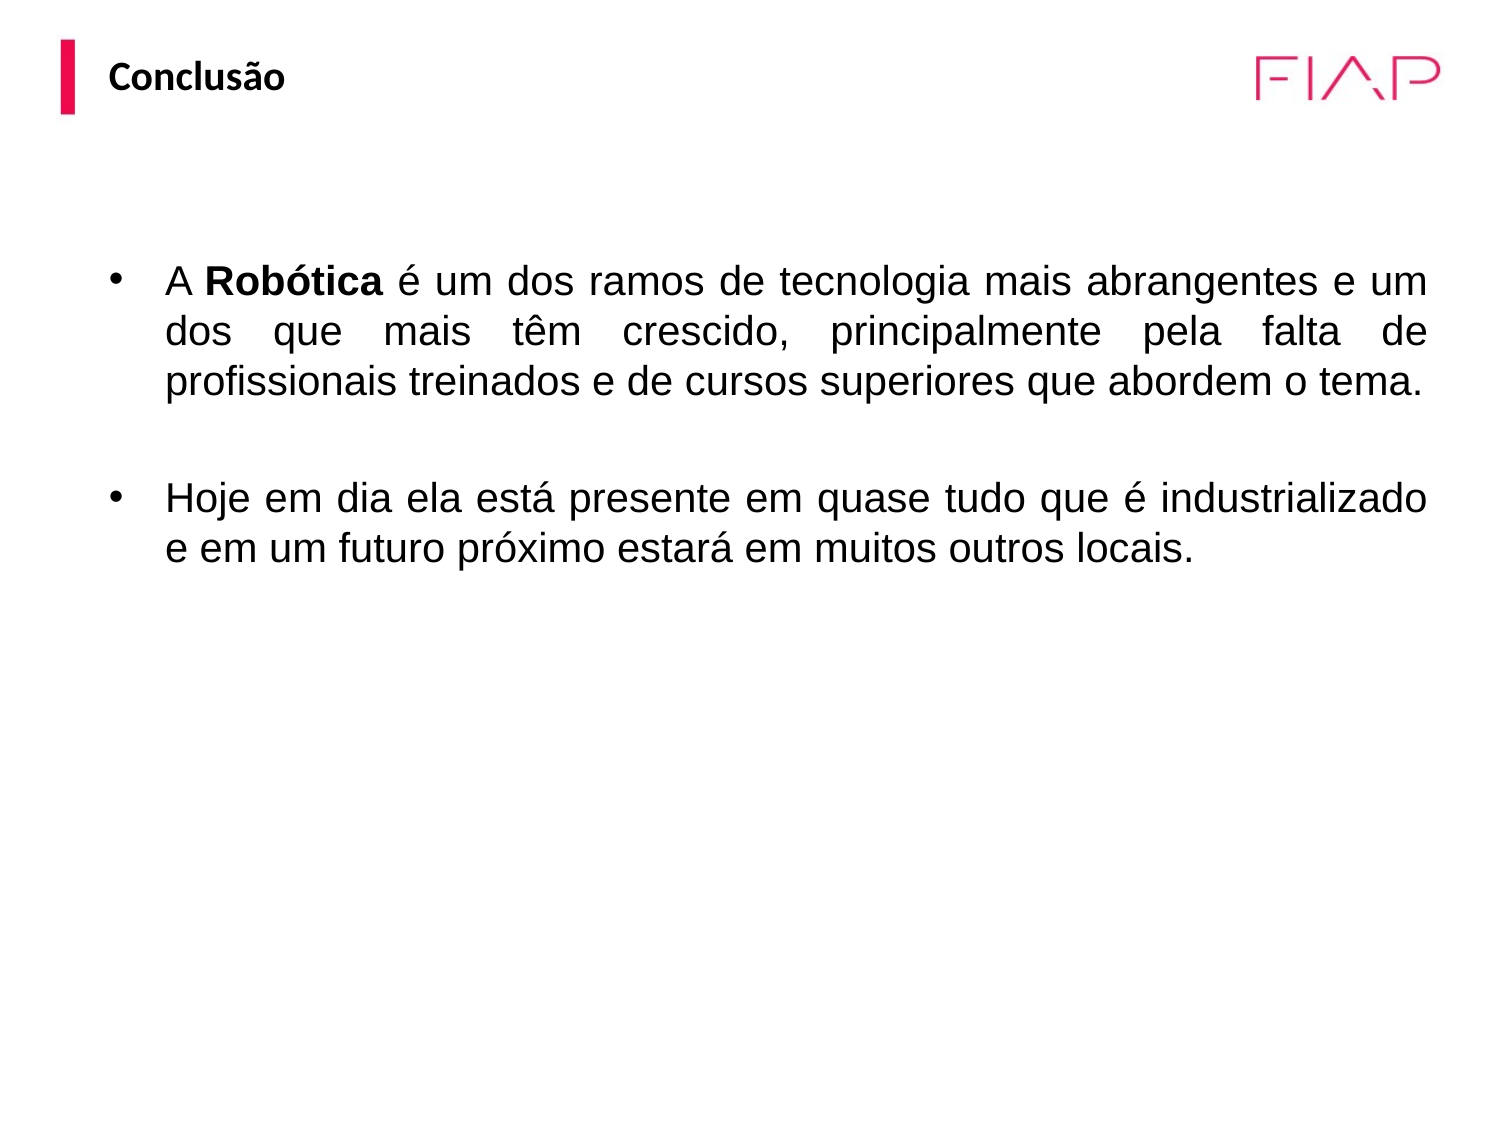

# Conclusão
A Robótica é um dos ramos de tecnologia mais abrangentes e um dos que mais têm crescido, principalmente pela falta de profissionais treinados e de cursos superiores que abordem o tema.

Hoje em dia ela está presente em quase tudo que é industrializado e em um futuro próximo estará em muitos outros locais.